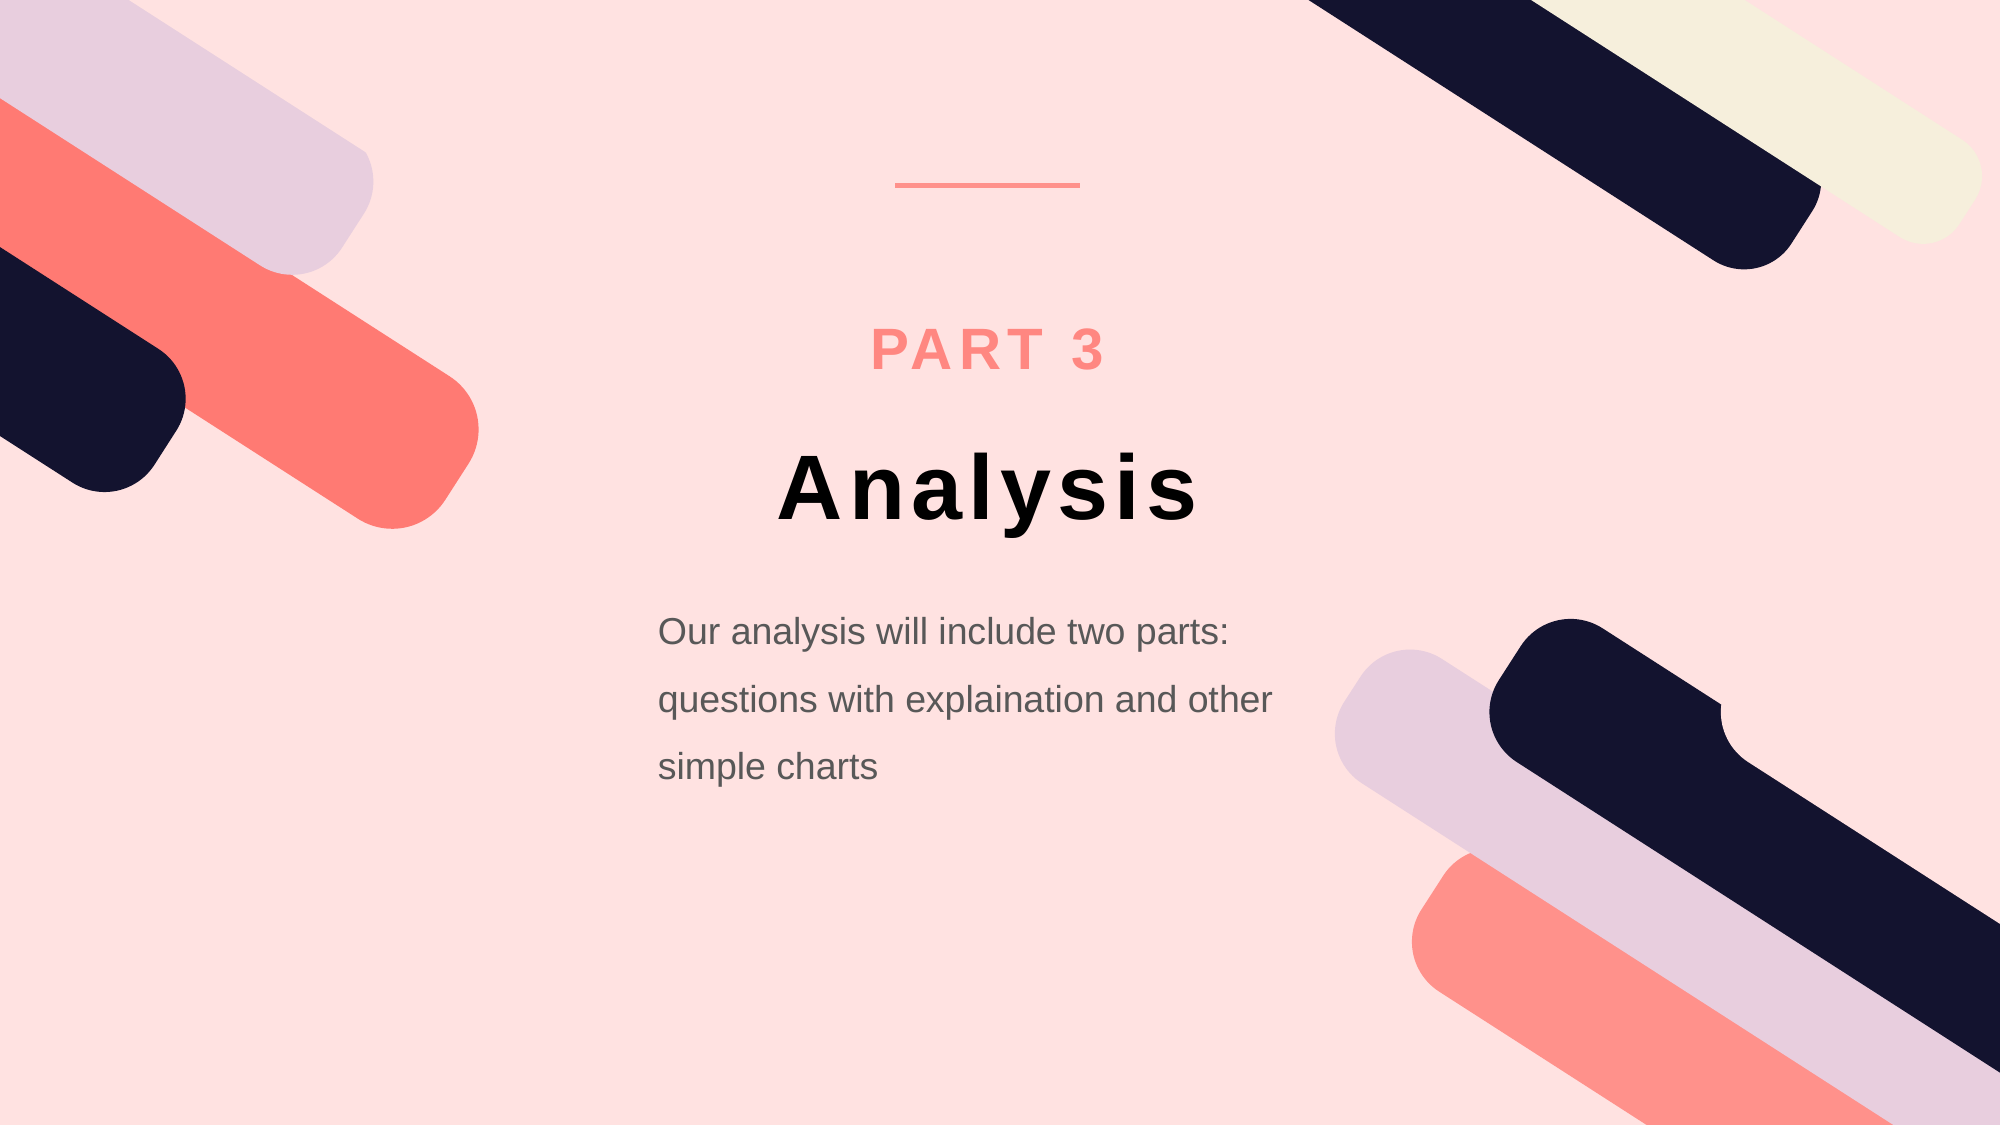

PART 3
Analysis

Our analysis will include two parts: questions with explaination and other simple charts